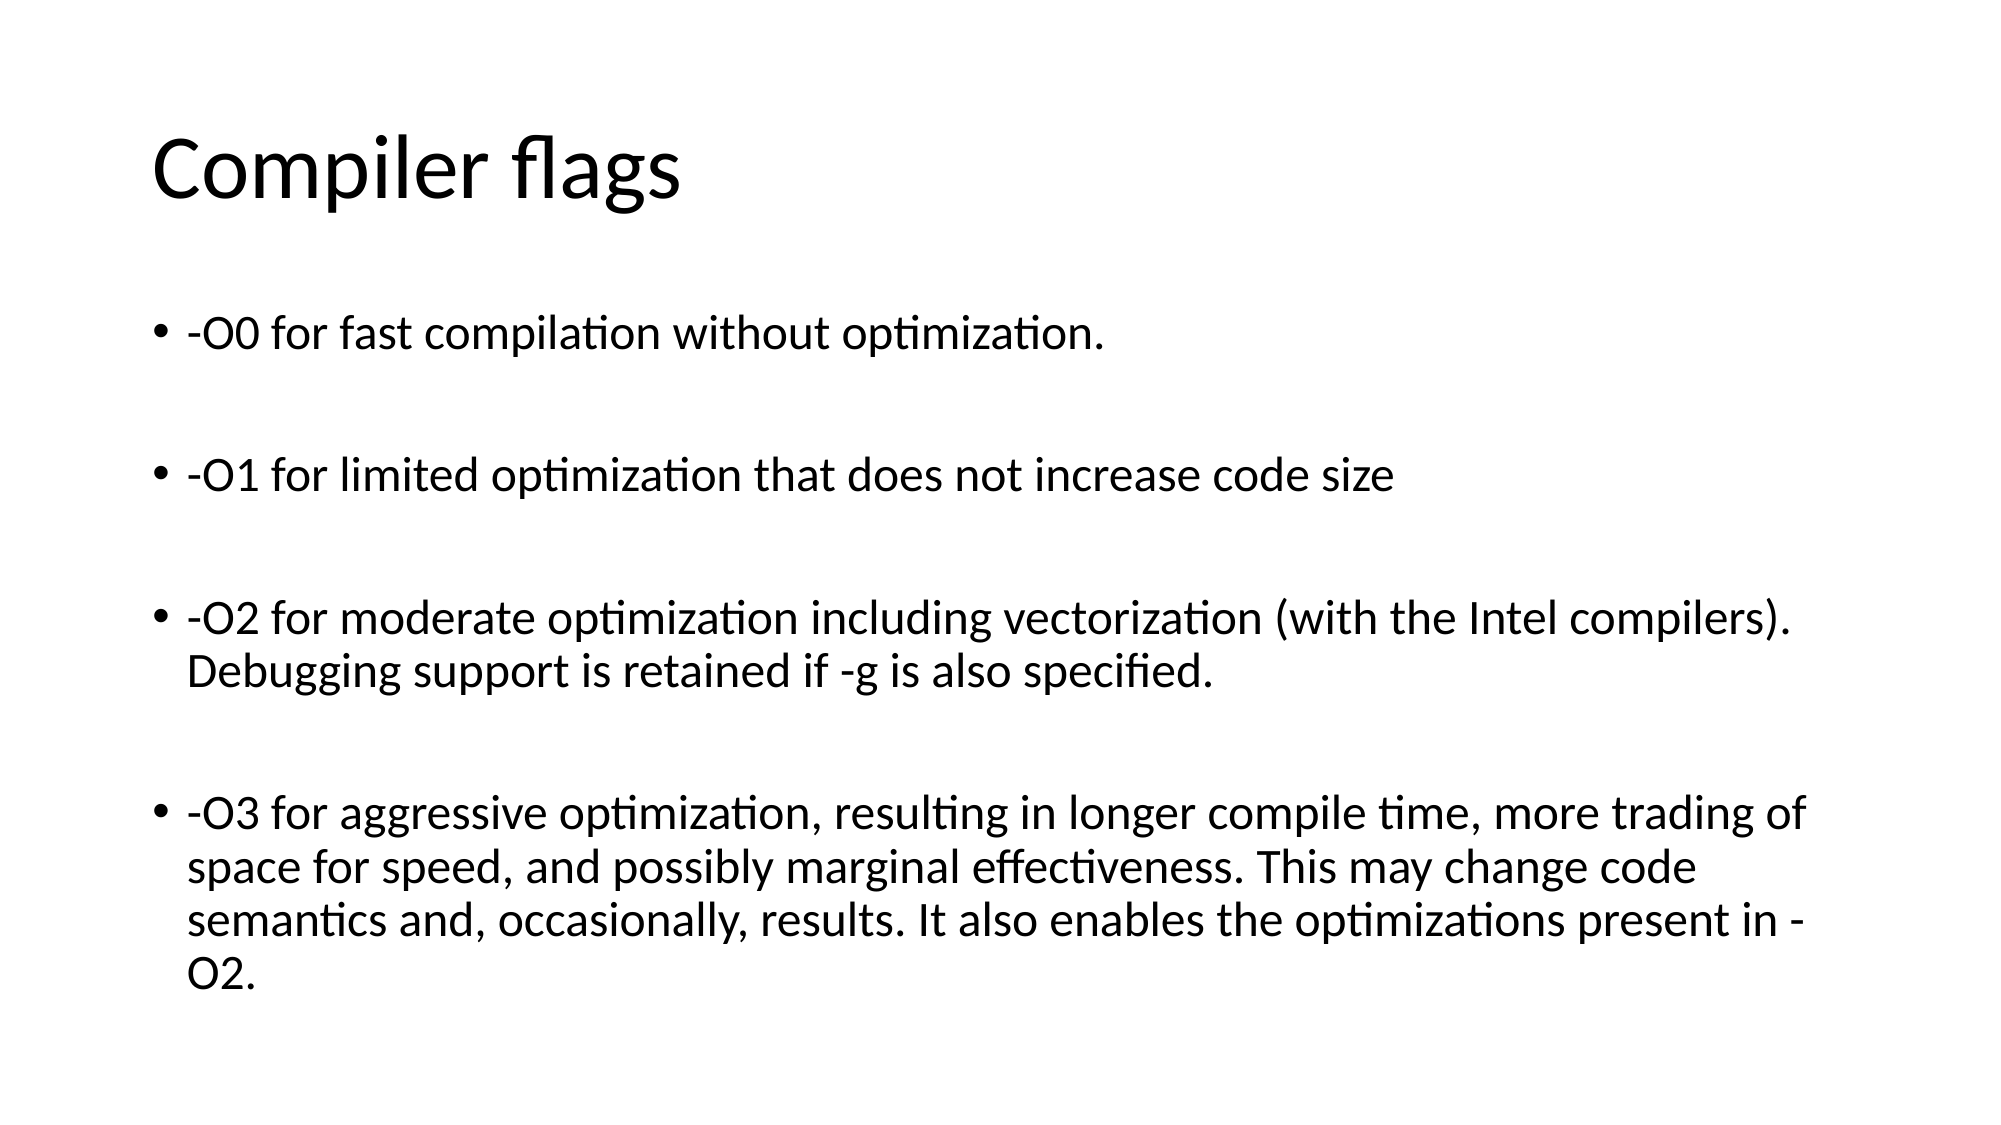

# Compiler flags
-O0 for fast compilation without optimization.

-O1 for limited optimization that does not increase code size

-O2 for moderate optimization including vectorization (with the Intel compilers). Debugging support is retained if -g is also specified.

-O3 for aggressive optimization, resulting in longer compile time, more trading of space for speed, and possibly marginal effectiveness. This may change code semantics and, occasionally, results. It also enables the optimizations present in -O2.